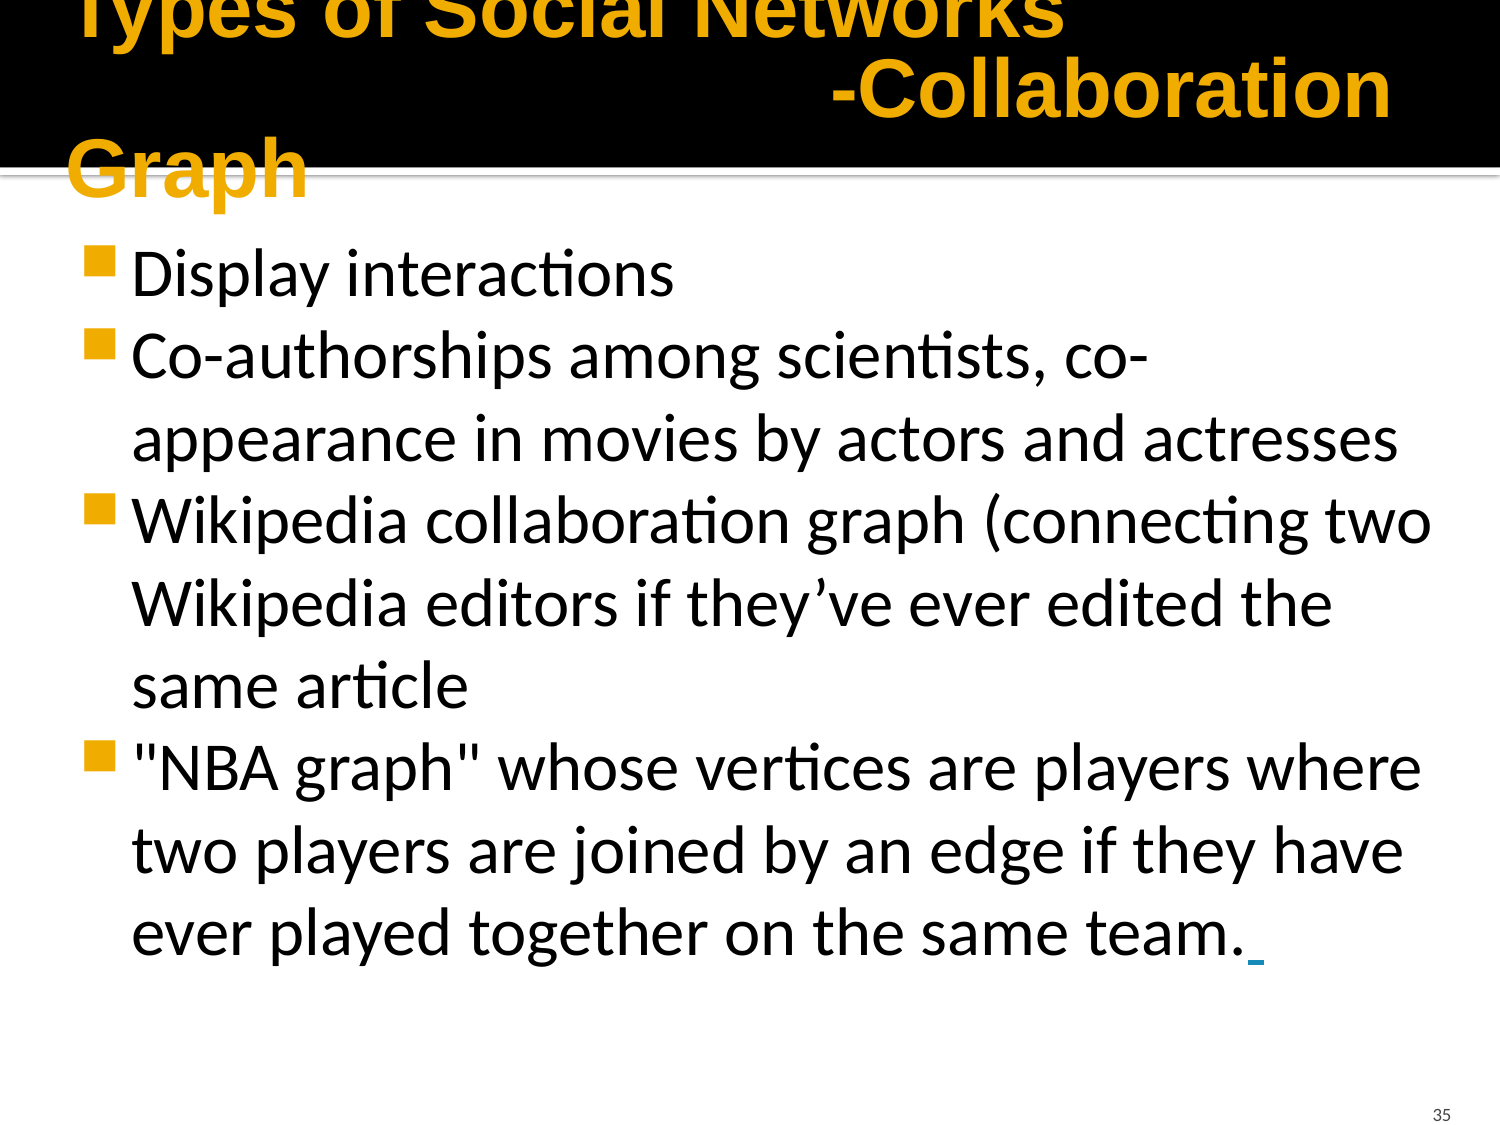

# Types of Social Networks -Collaboration Graph
Display interactions
Co-authorships among scientists, co-appearance in movies by actors and actresses
Wikipedia collaboration graph (connecting two Wikipedia editors if they’ve ever edited the same article
"NBA graph" whose vertices are players where two players are joined by an edge if they have ever played together on the same team.

35